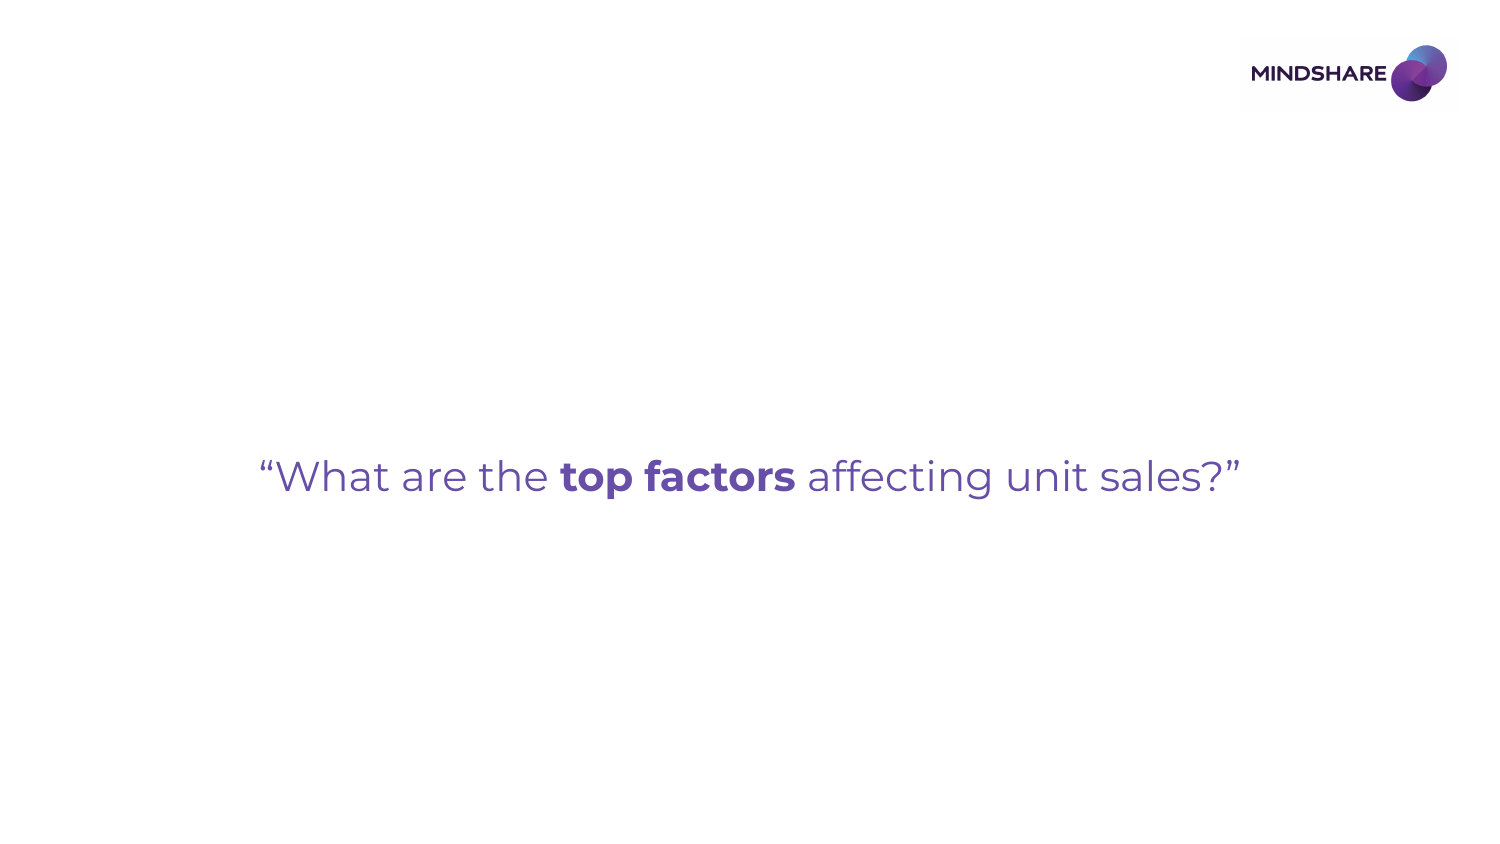

#
“What are the top factors affecting unit sales?”